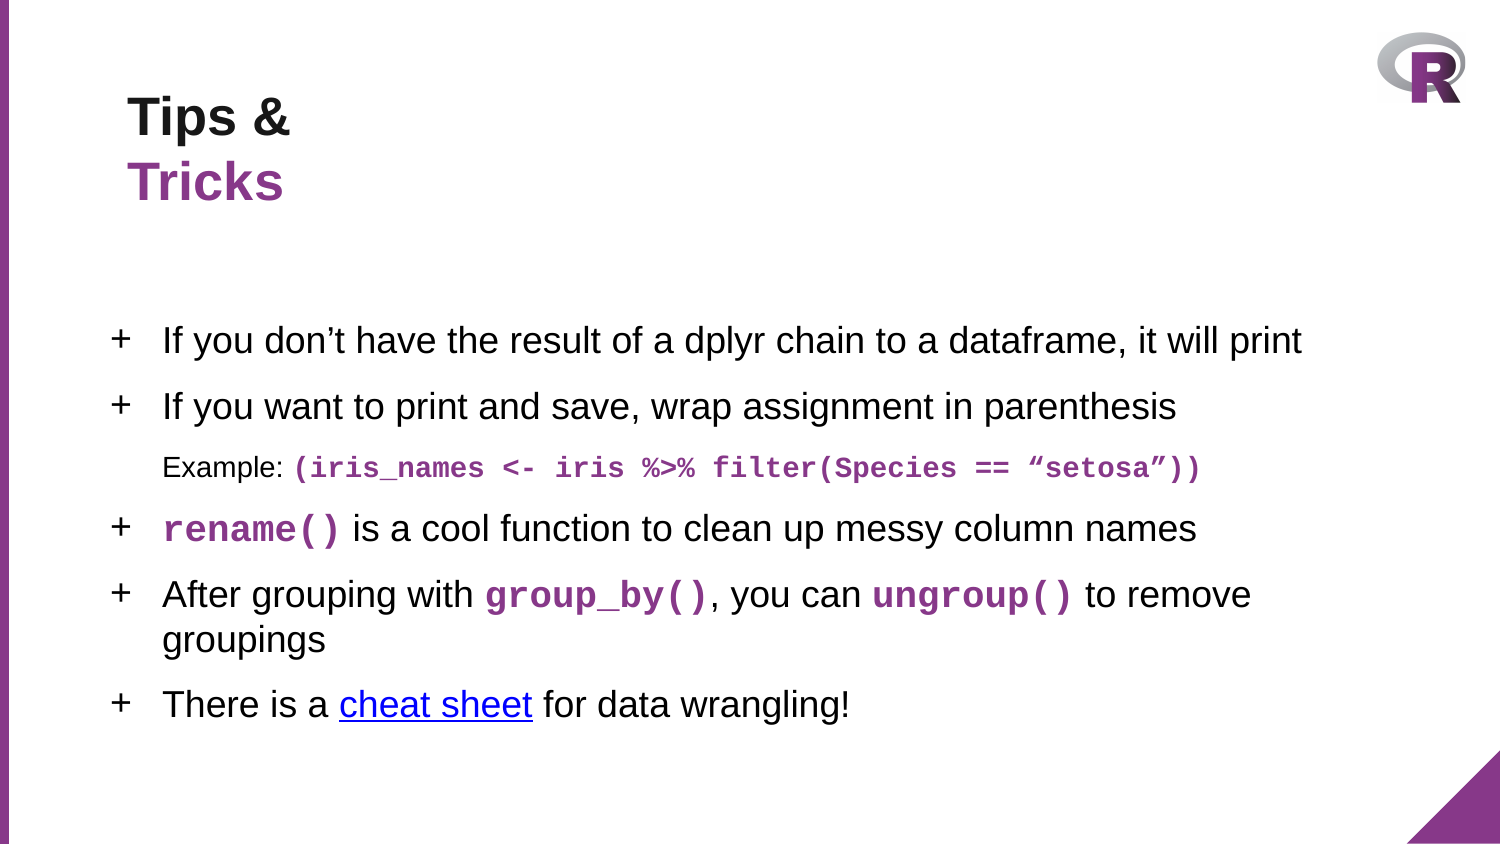

# Tips &  Tricks
If you don’t have the result of a dplyr chain to a dataframe, it will print
If you want to print and save, wrap assignment in parenthesis
Example: (iris_names <- iris %>% filter(Species == “setosa”))
rename() is a cool function to clean up messy column names
After grouping with group_by(), you can ungroup() to remove  groupings
There is a cheat sheet for data wrangling!